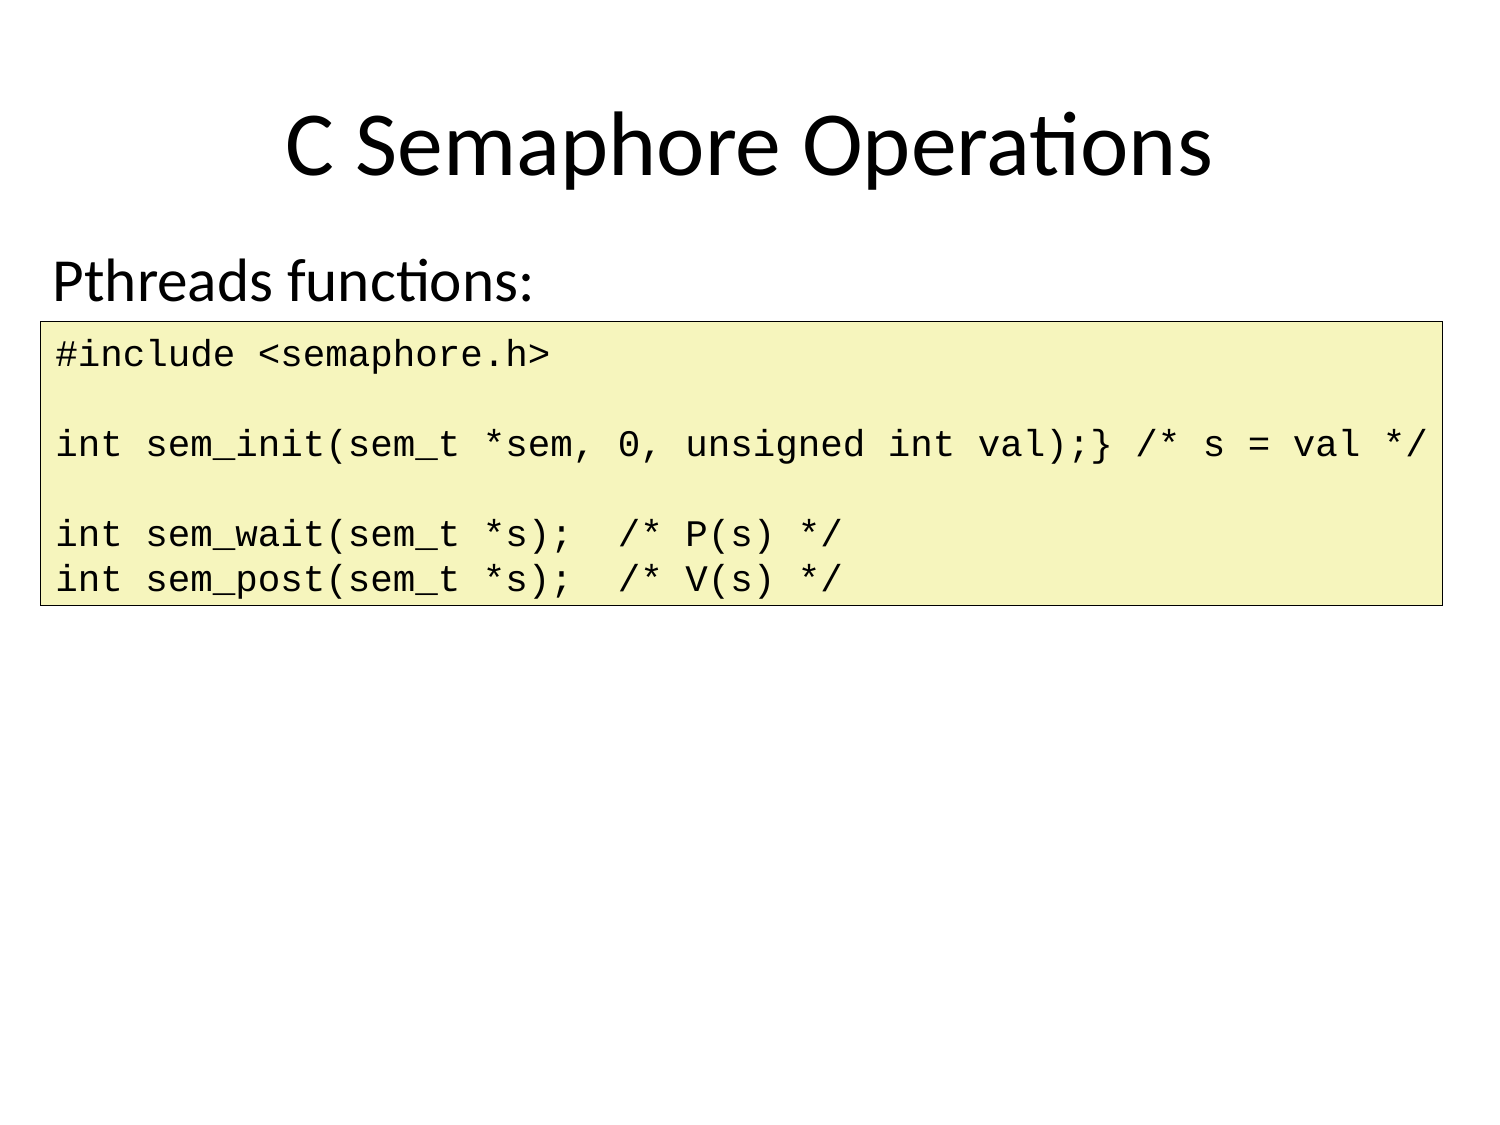

# C Semaphore Operations
Pthreads functions:
#include <semaphore.h>

int sem_init(sem_t *sem, 0, unsigned int val);} /* s = val */

int sem_wait(sem_t *s);  /* P(s) */
int sem_post(sem_t *s);  /* V(s) */